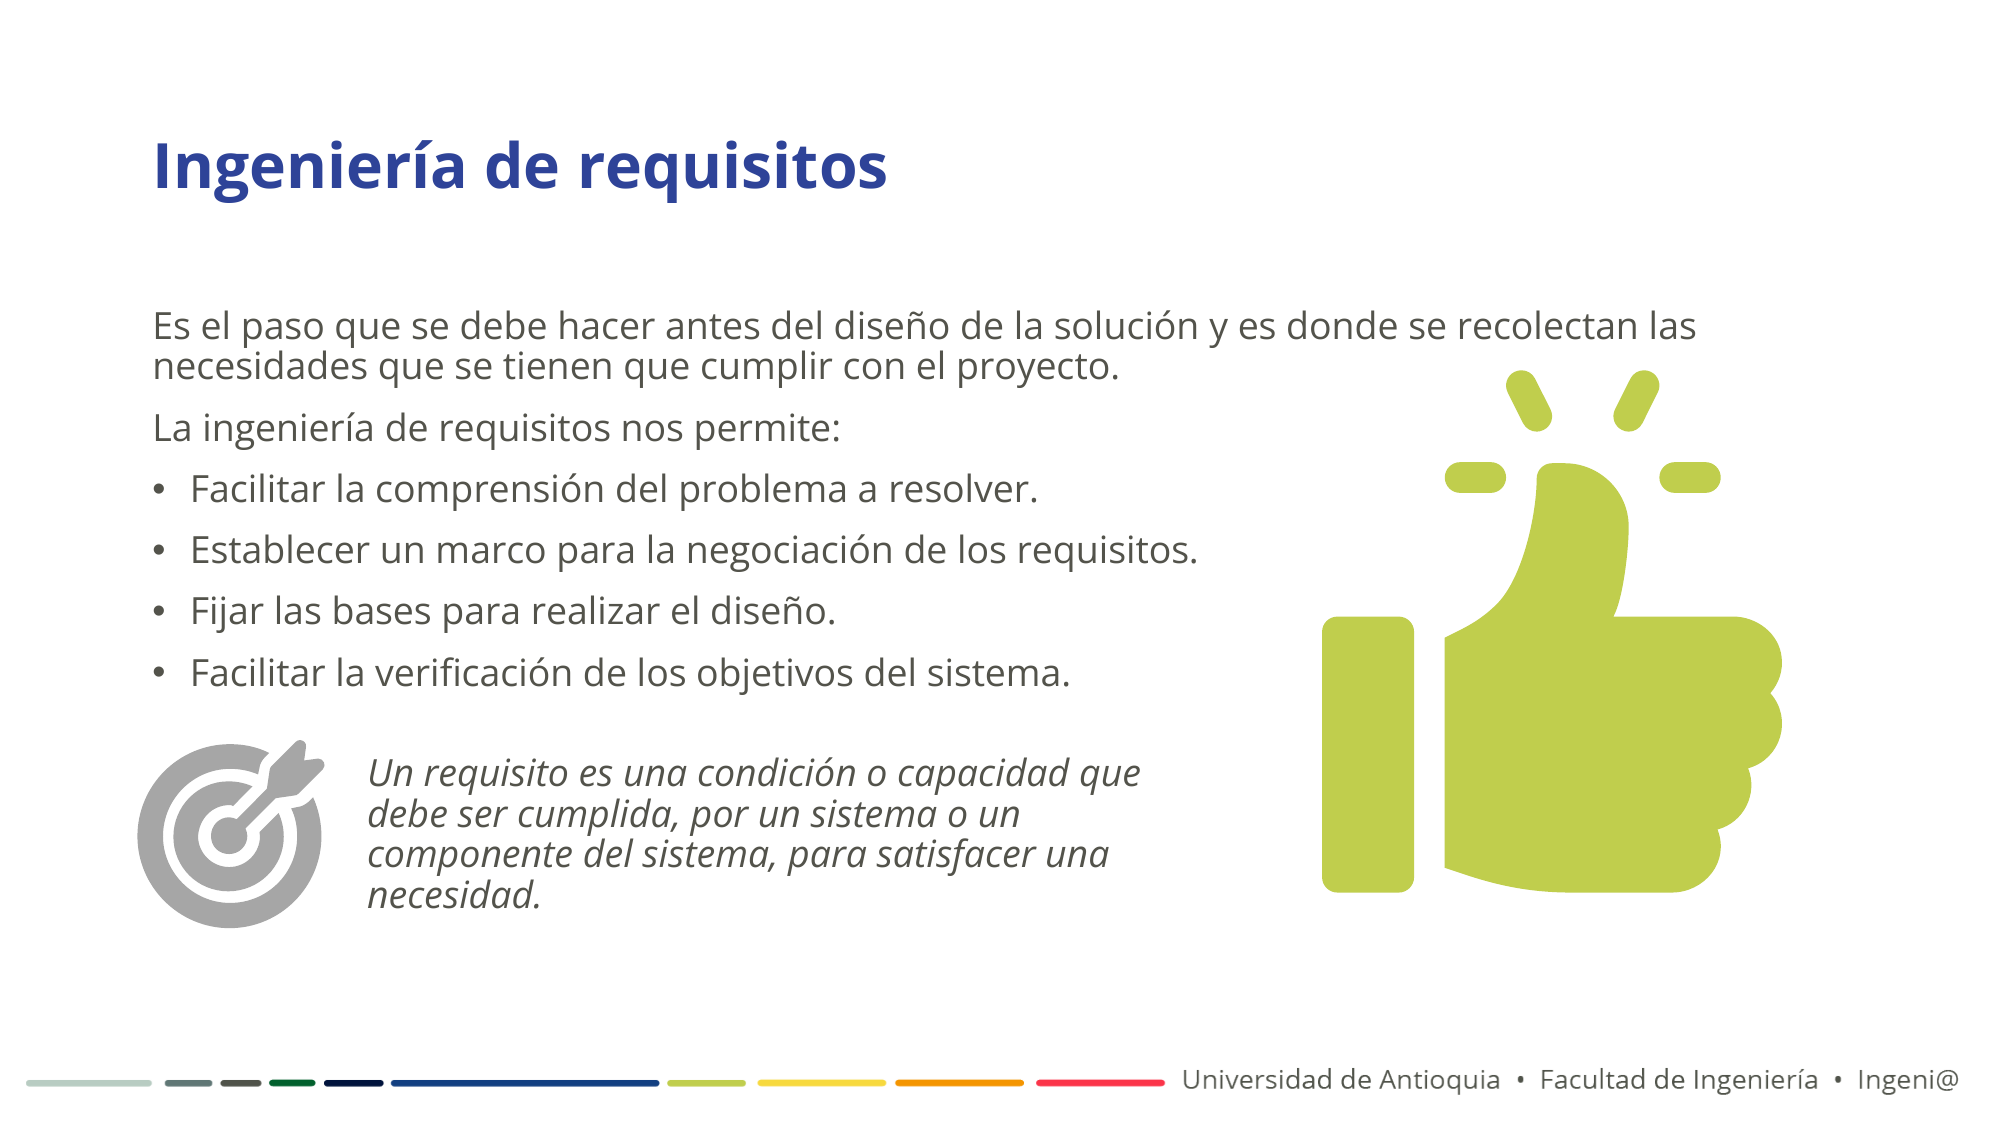

# Ingeniería de requisitos
Es el paso que se debe hacer antes del diseño de la solución y es donde se recolectan las necesidades que se tienen que cumplir con el proyecto.
La ingeniería de requisitos nos permite:
Facilitar la comprensión del problema a resolver.
Establecer un marco para la negociación de los requisitos.
Fijar las bases para realizar el diseño.
Facilitar la verificación de los objetivos del sistema.

Un requisito es una condición o capacidad que debe ser cumplida, por un sistema o un componente del sistema, para satisfacer una necesidad.